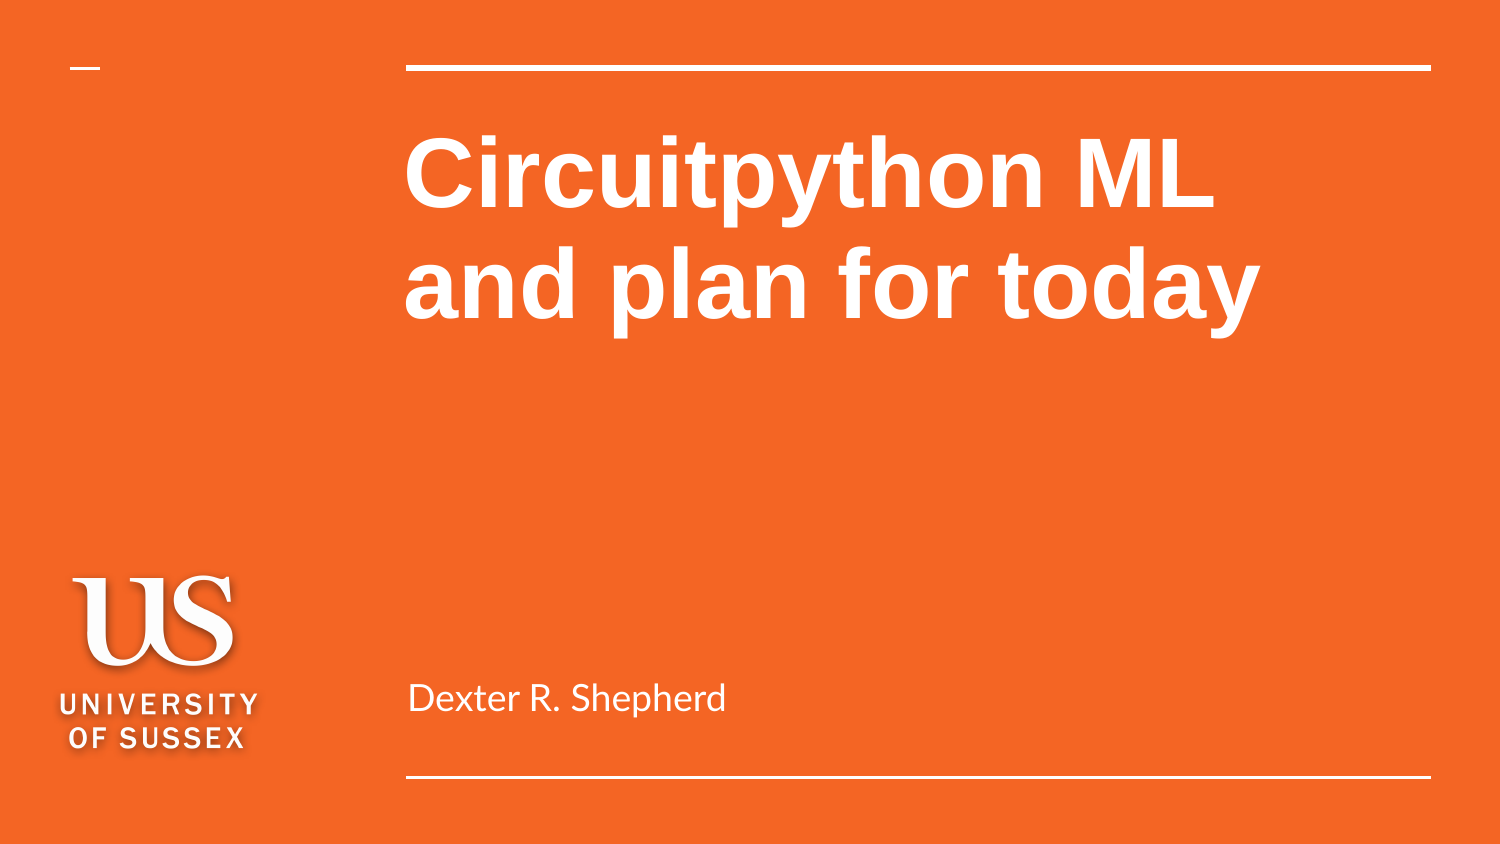

# Circuitpython ML and plan for today
Dexter R. Shepherd